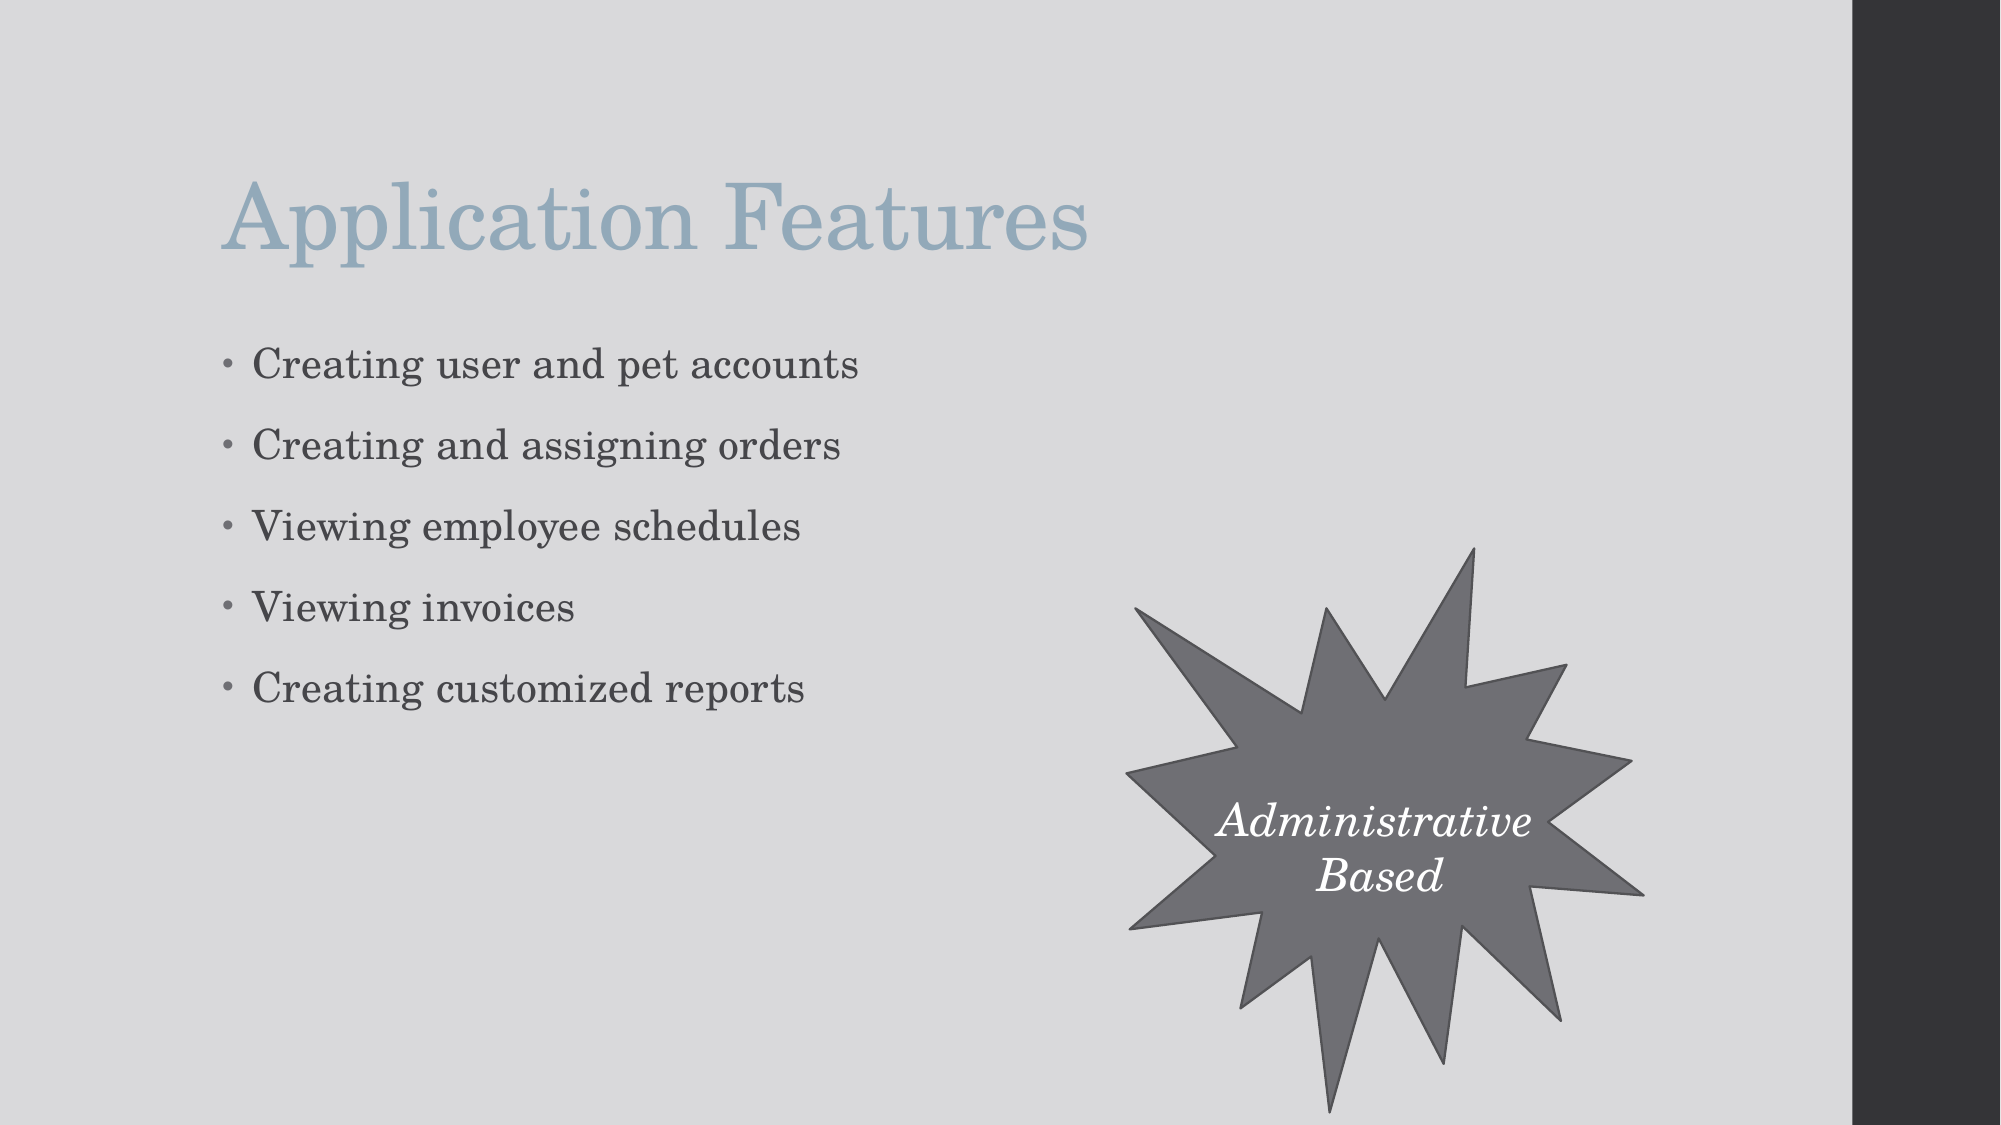

# Application Features
Creating user and pet accounts
Creating and assigning orders
Viewing employee schedules
Viewing invoices
Creating customized reports

Administrative
       Based